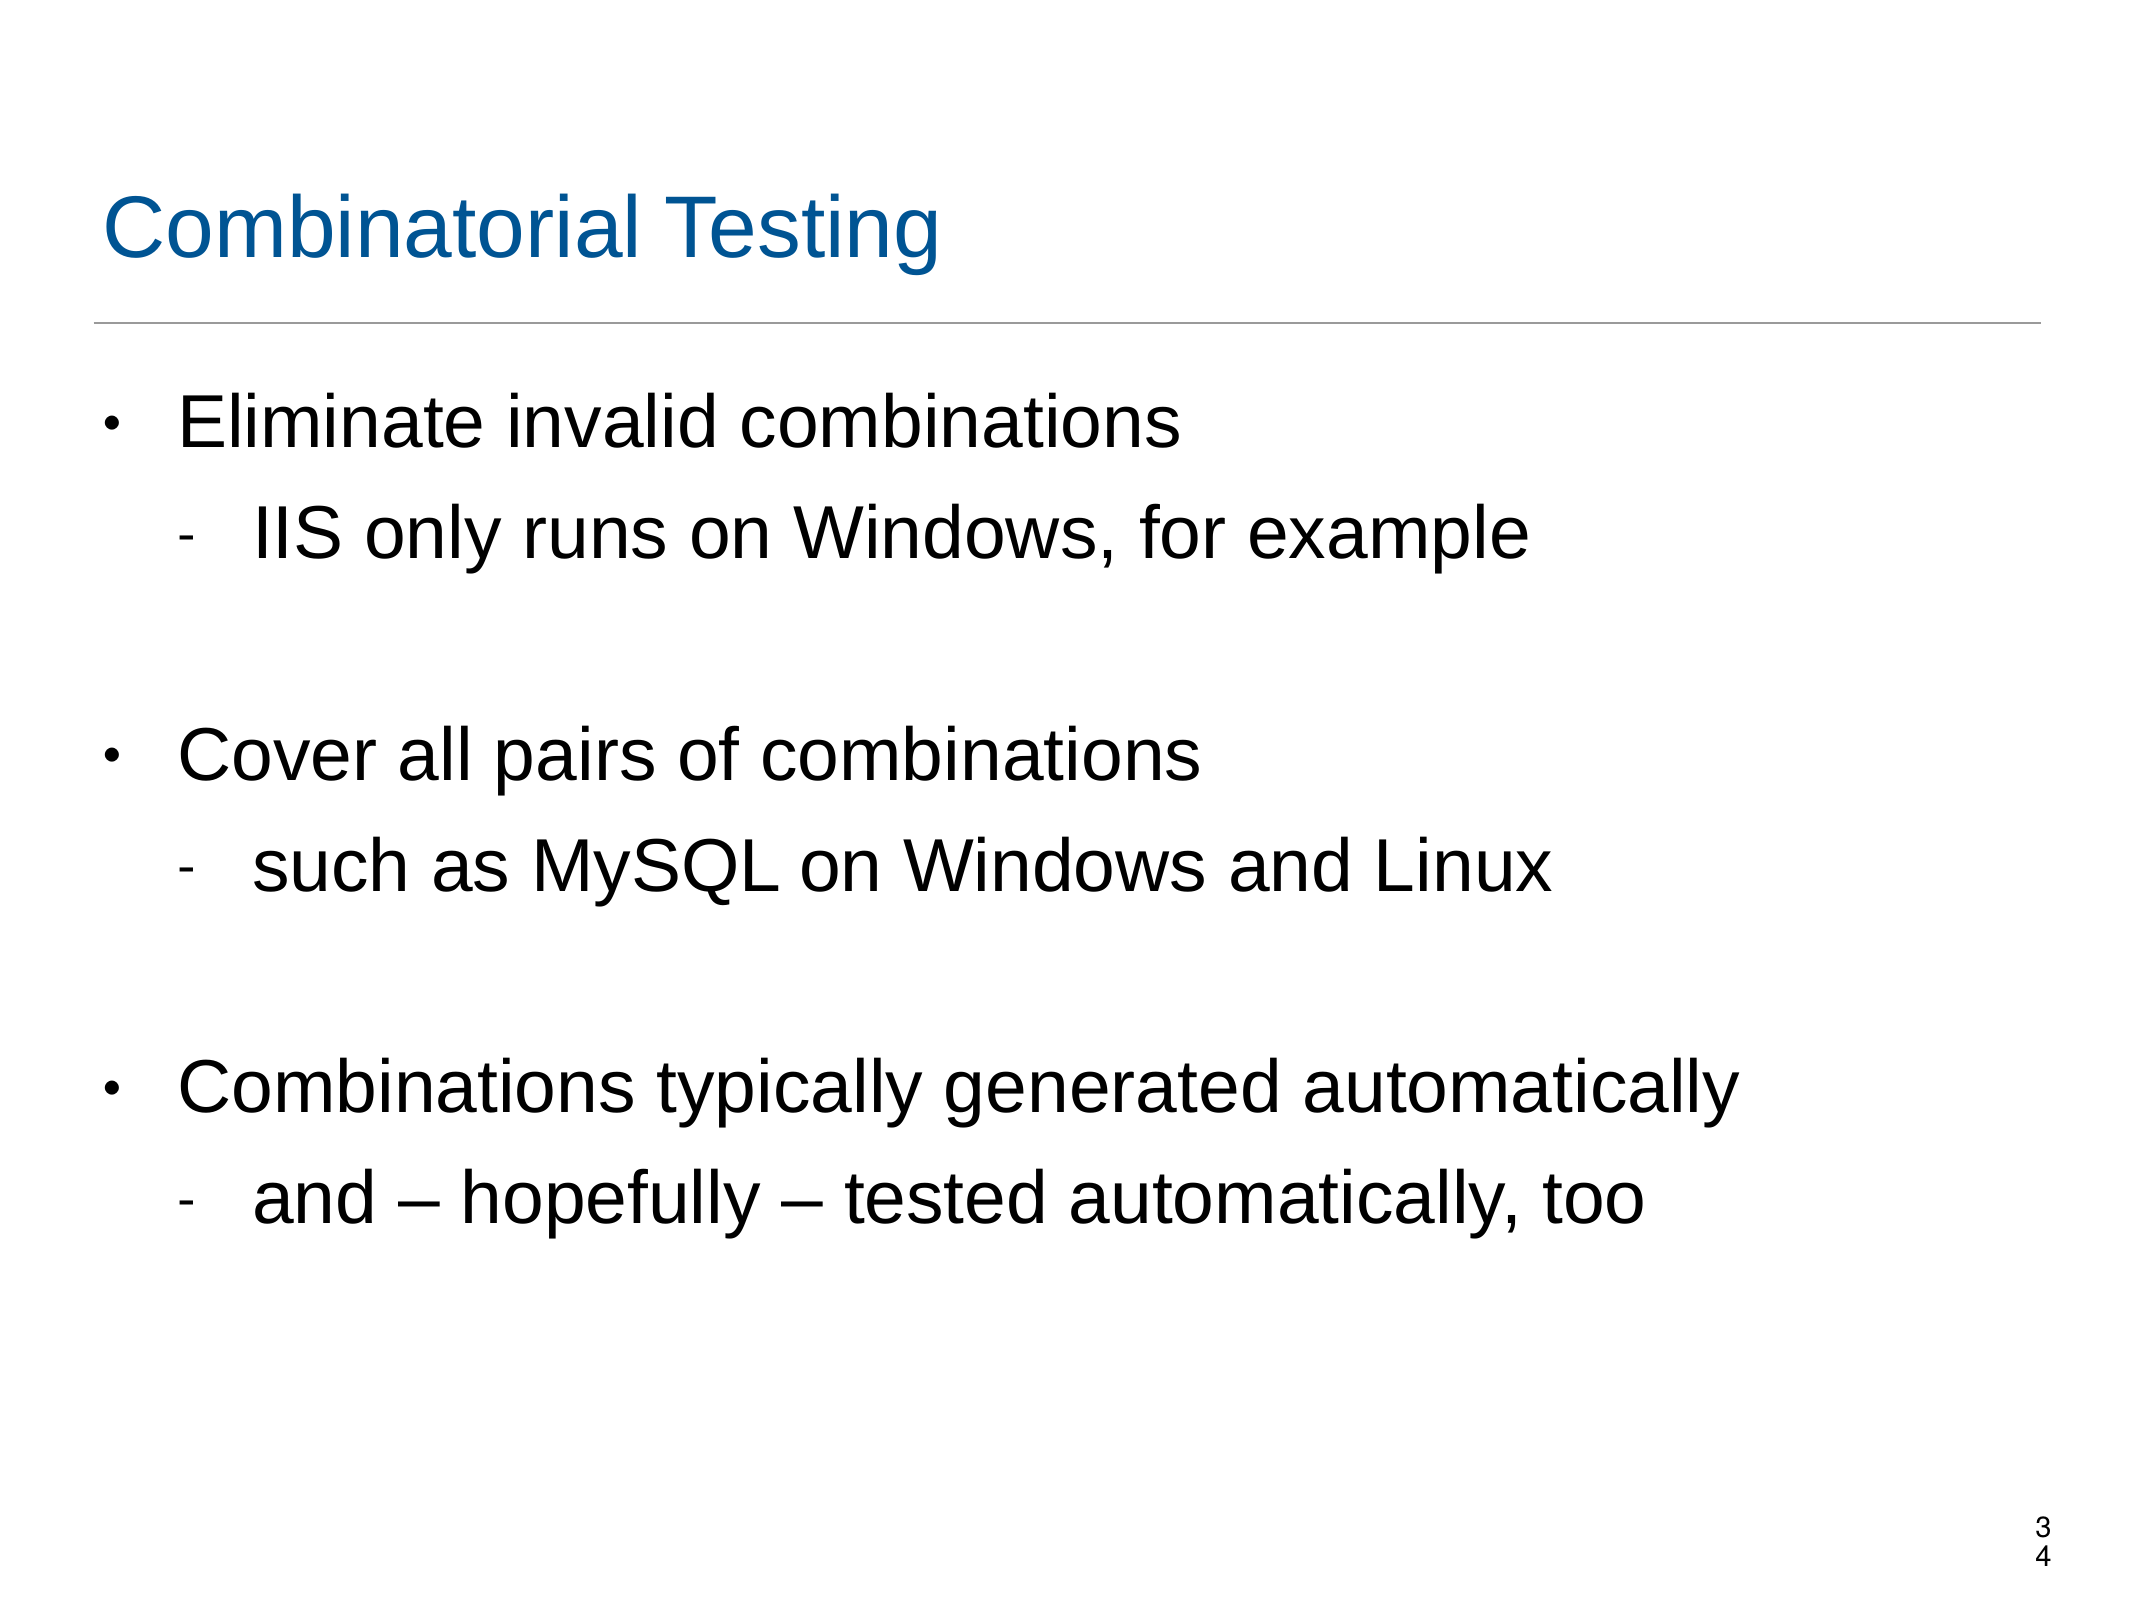

# Combinatorial Testing
Eliminate invalid combinations
IIS only runs on Windows, for example

Cover all pairs of combinations
such as MySQL on Windows and Linux

Combinations typically generated automatically
and – hopefully – tested automatically, too
34